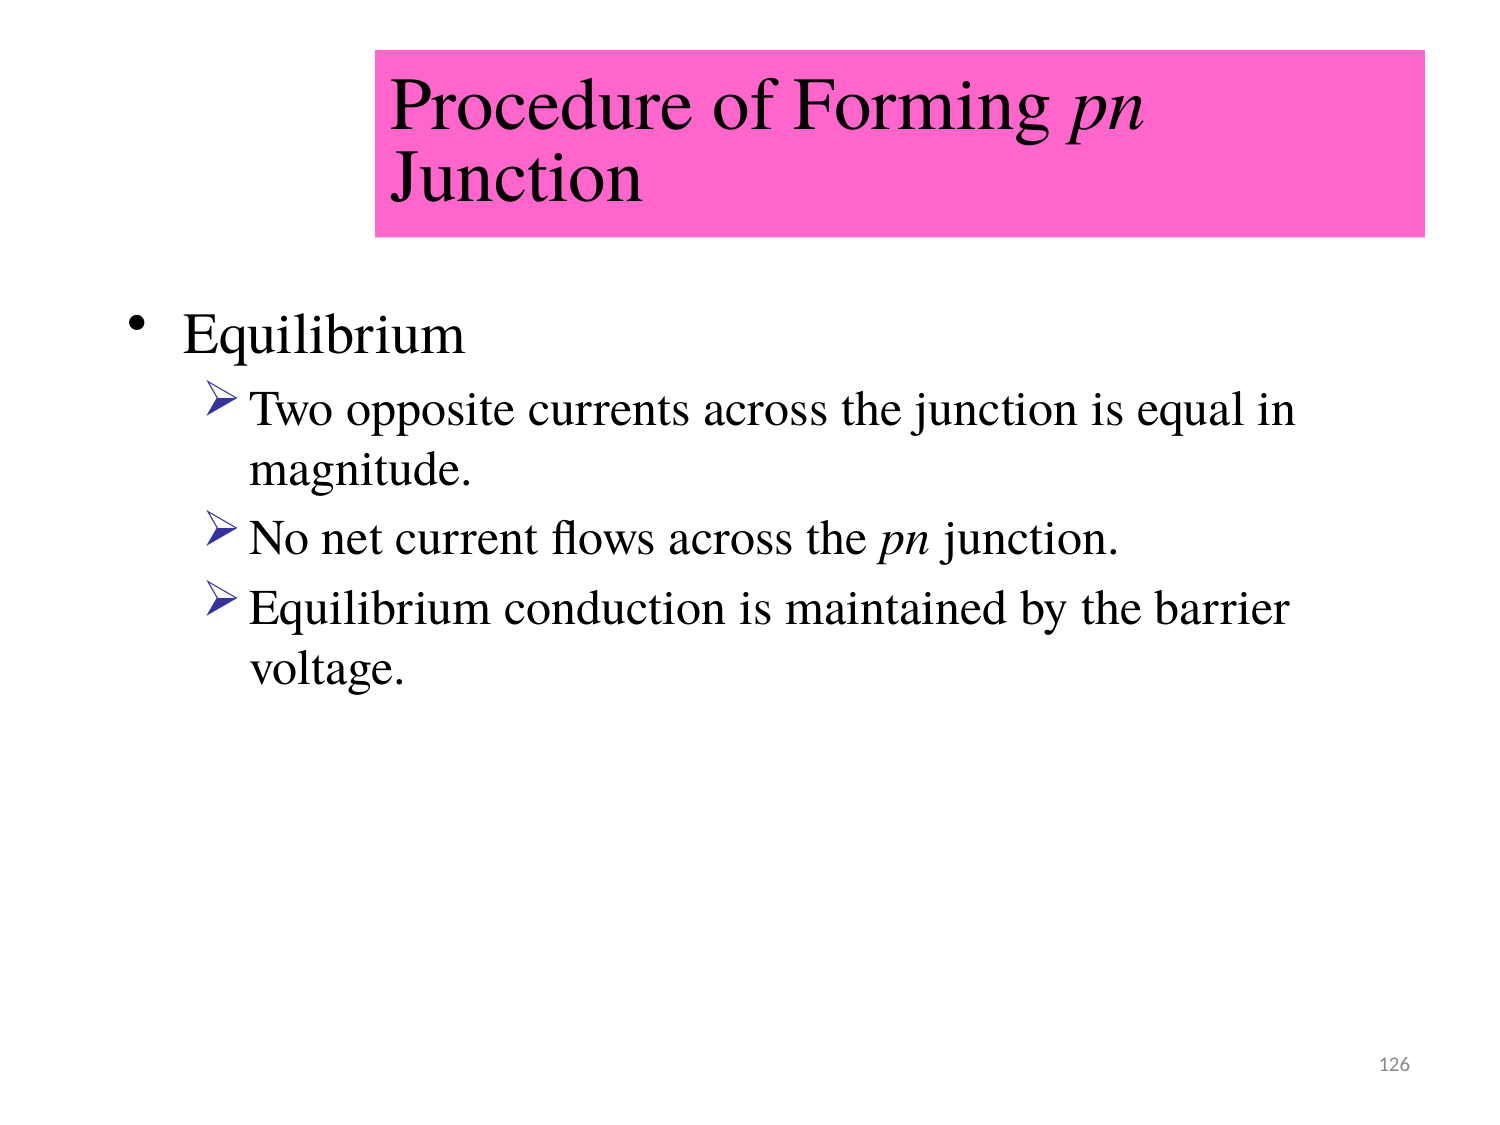

# Procedure of Forming pn Junction
Equilibrium
Two opposite currents across the junction is equal in magnitude.
No net current flows across the pn junction.
Equilibrium conduction is maintained by the barrier voltage.
126